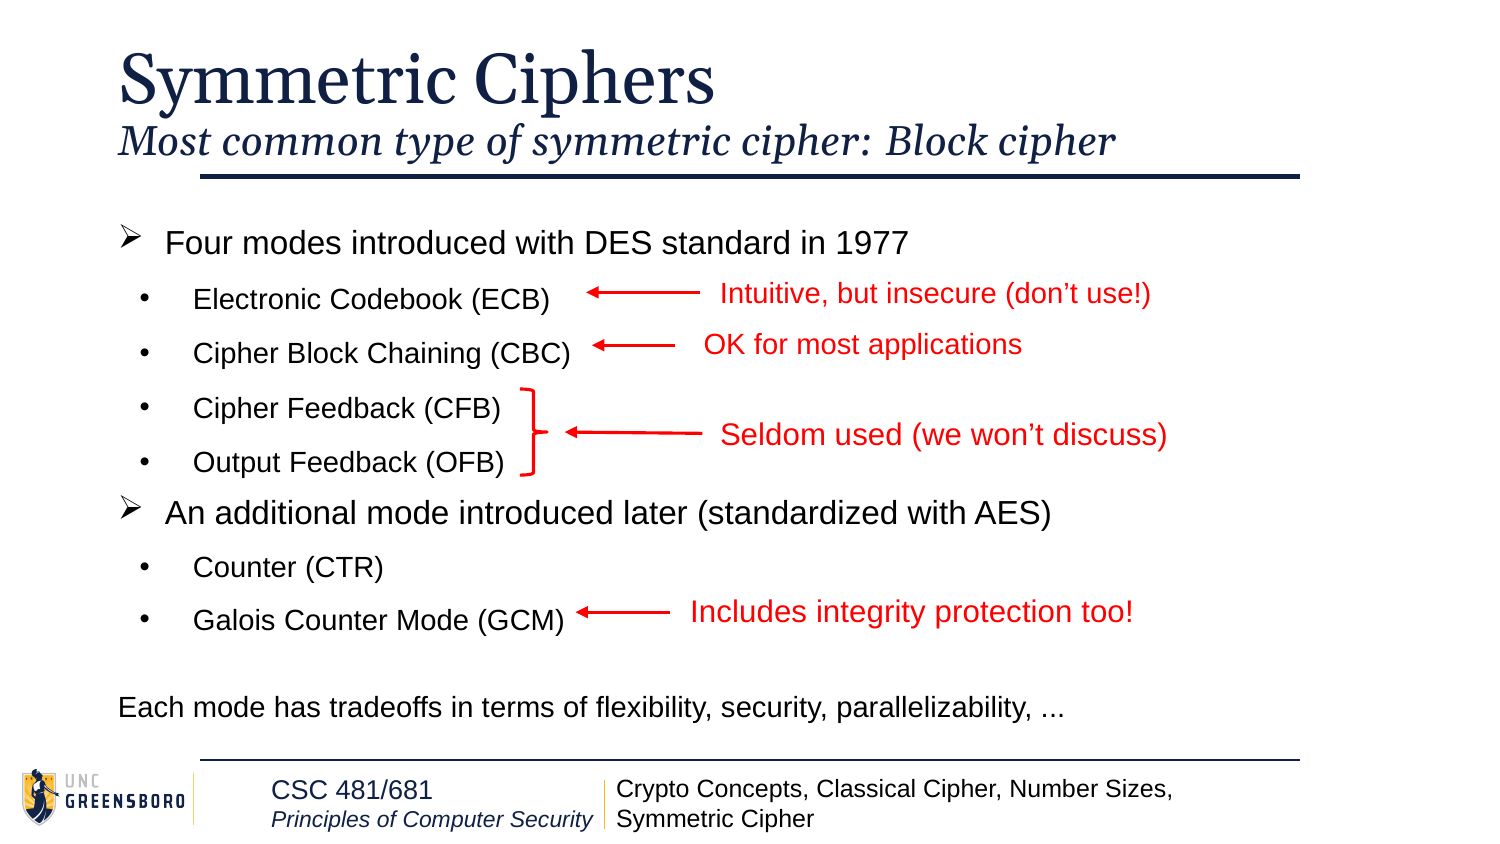

# Symmetric Ciphers
Most common type of symmetric cipher: Block cipher
Four modes introduced with DES standard in 1977
Electronic Codebook (ECB)
Cipher Block Chaining (CBC)
Cipher Feedback (CFB)
Output Feedback (OFB)
An additional mode introduced later (standardized with AES)
Counter (CTR)
Galois Counter Mode (GCM)

Each mode has tradeoffs in terms of flexibility, security, parallelizability, ...
Intuitive, but insecure (don’t use!)
OK for most applications

Seldom used (we won’t discuss)
Includes integrity protection too!